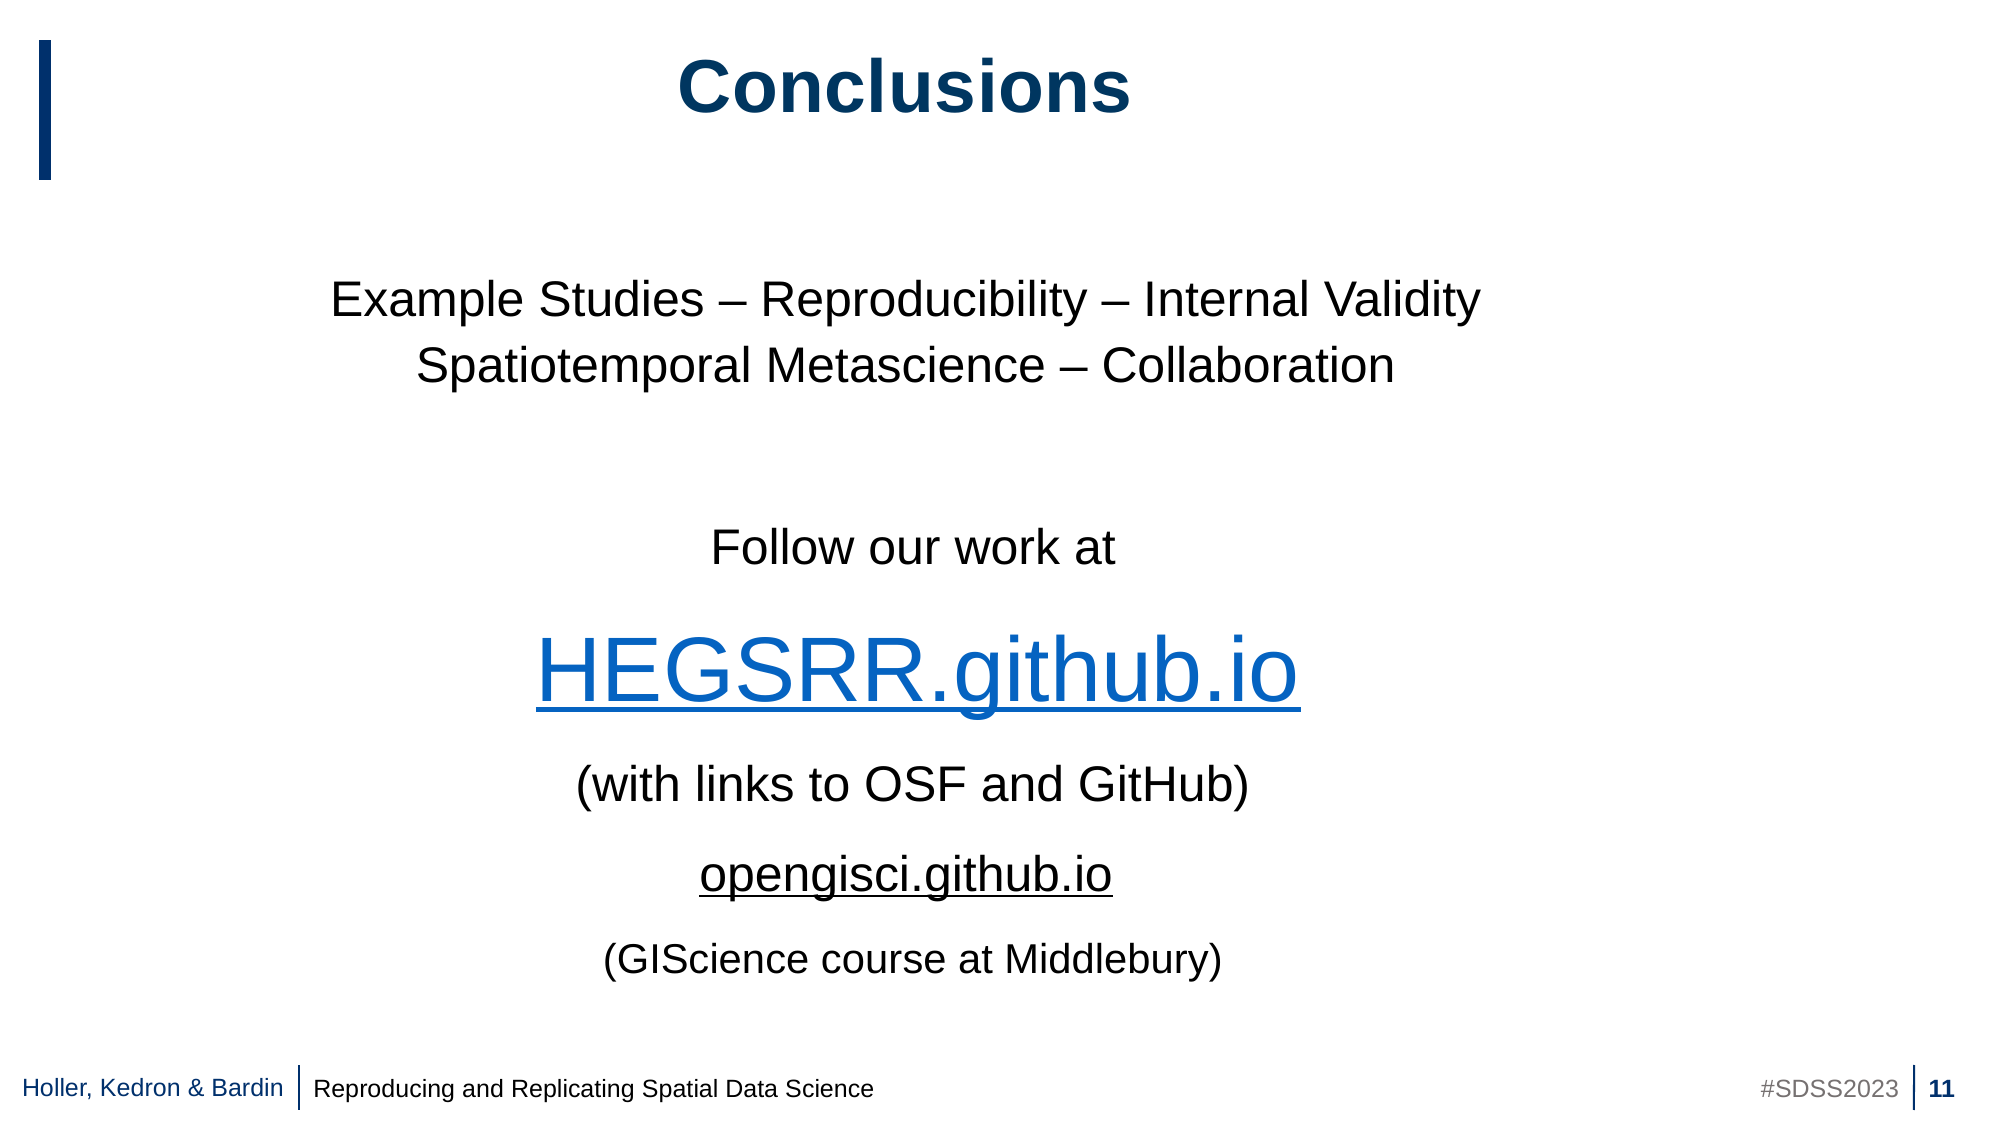

Conclusions

Example Studies – Reproducibility – Internal Validity
Spatiotemporal Metascience – Collaboration

Follow our work at
 HEGSRR.github.io
(with links to OSF and GitHub)
opengisci.github.io
(GIScience course at Middlebury)